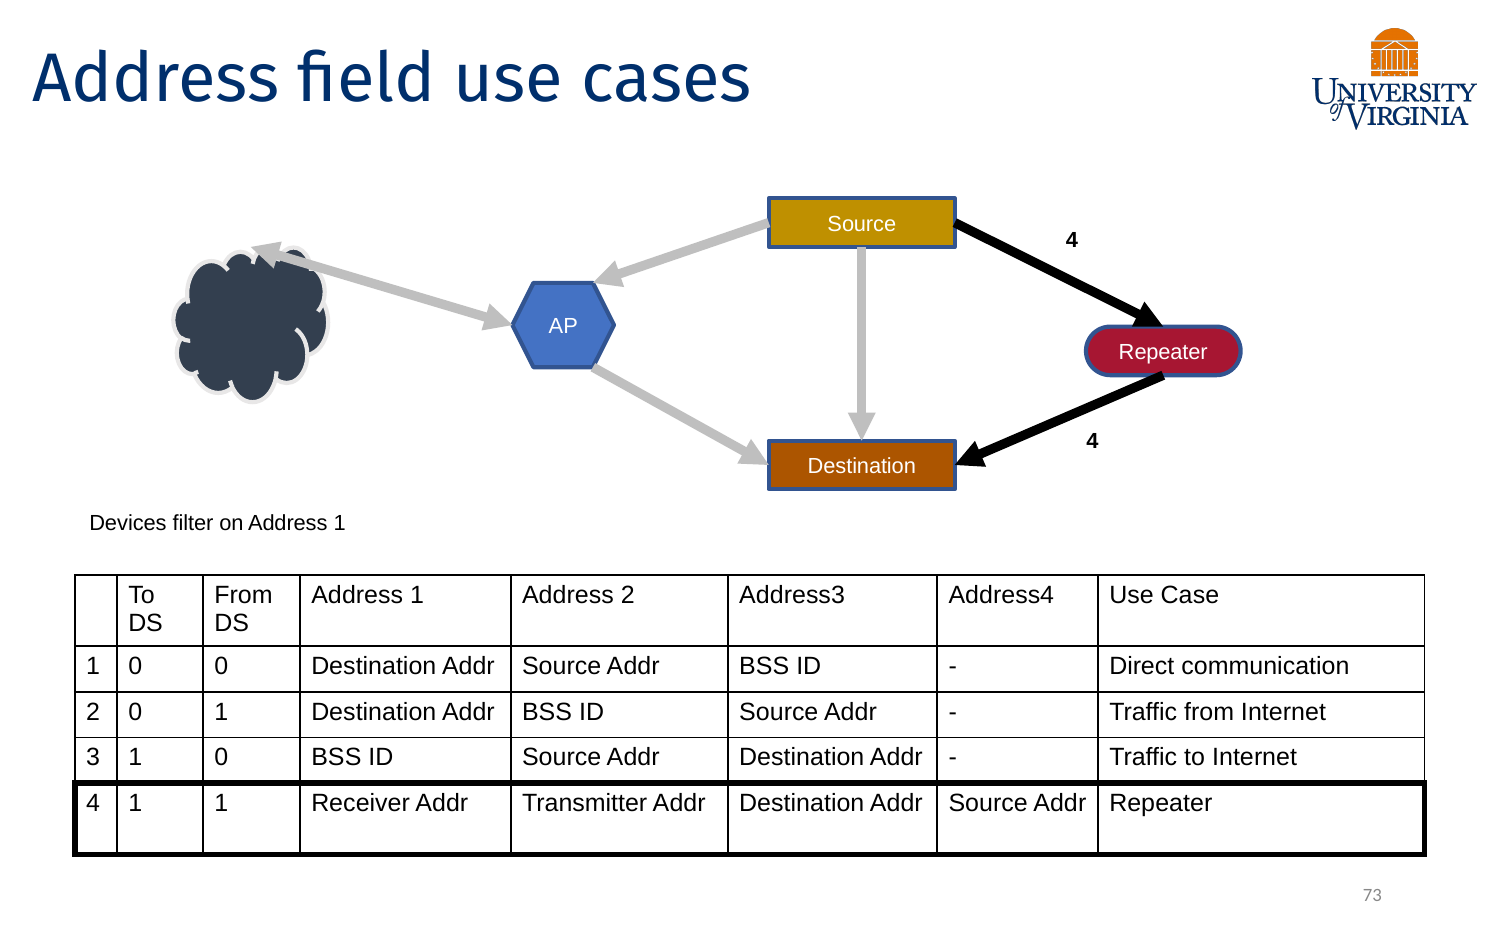

# Address field use cases
Source
4

AP
Repeater
4
Destination
Devices filter on Address 1
|  | To DS | From DS | Address 1 | Address 2 | Address3 | Address4 | Use Case |
| --- | --- | --- | --- | --- | --- | --- | --- |
| 1 | 0 | 0 | Destination Addr | Source Addr | BSS ID | - | Direct communication |
| 2 | 0 | 1 | Destination Addr | BSS ID | Source Addr | - | Traffic from Internet |
| 3 | 1 | 0 | BSS ID | Source Addr | Destination Addr | - | Traffic to Internet |
| 4 | 1 | 1 | Receiver Addr | Transmitter Addr | Destination Addr | Source Addr | Repeater |
73